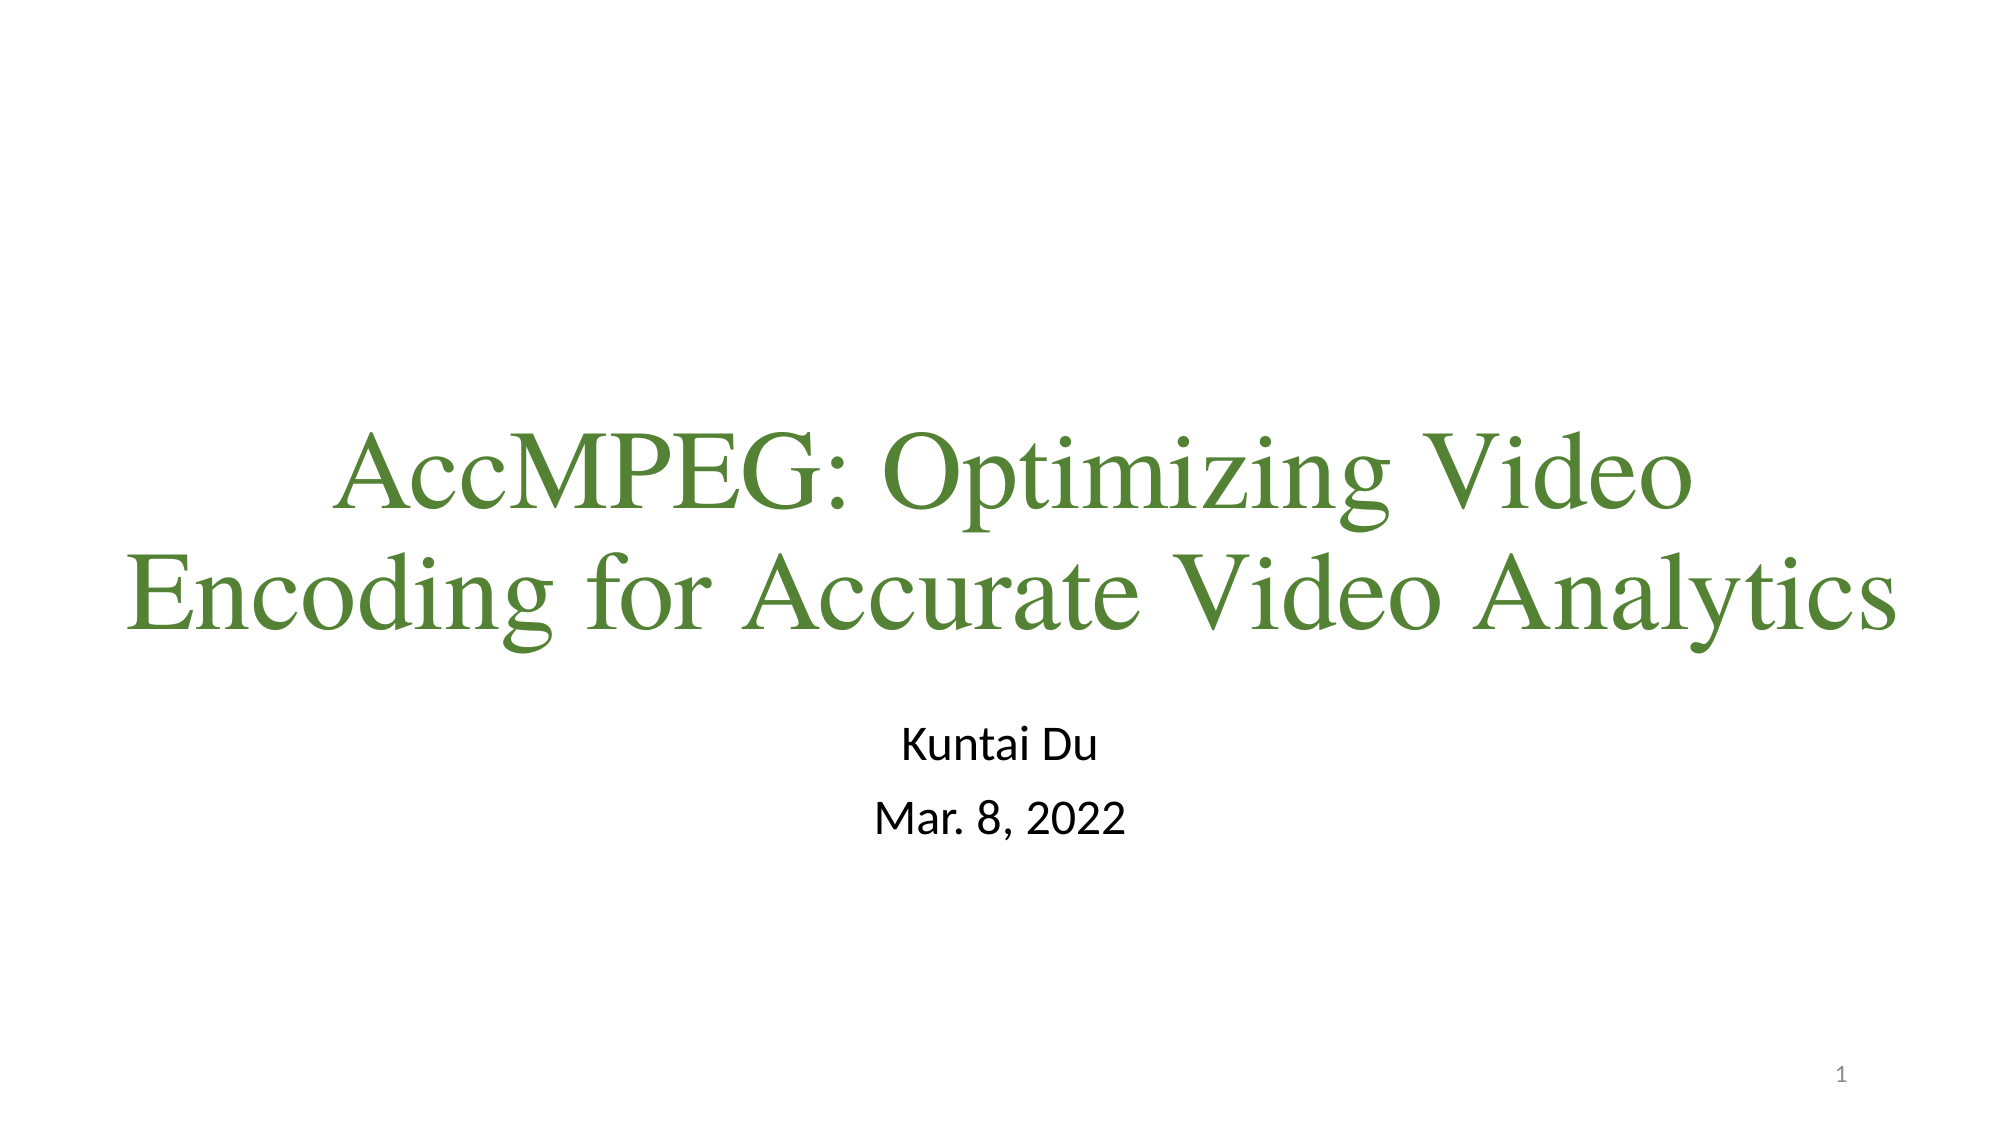

# AccMPEG: Optimizing Video Encoding for Accurate Video Analytics
Kuntai Du
Mar. 8, 2022
1